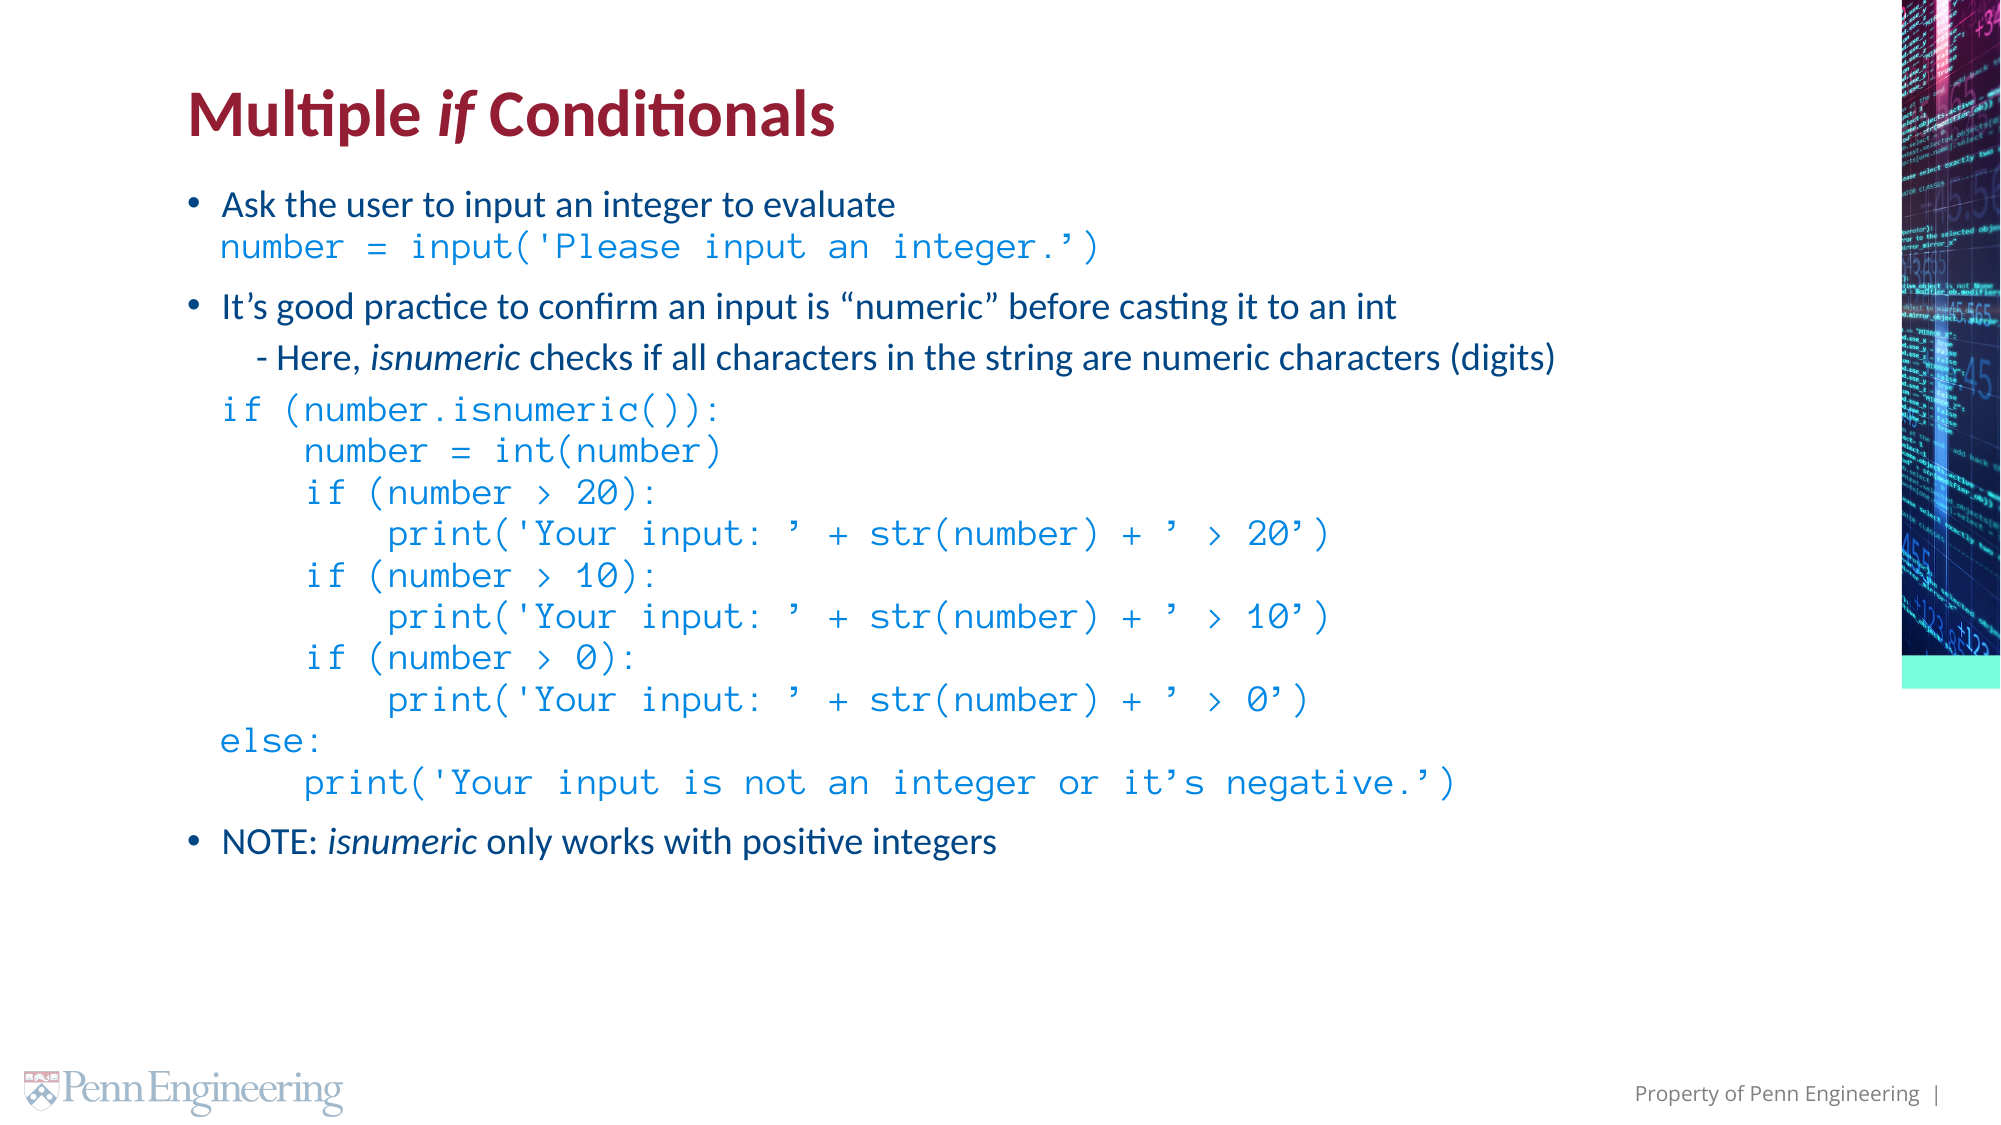

# Multiple if Conditionals
Ask the user to input an integer to evaluate
number = input('Please input an integer.’)
It’s good practice to confirm an input is “numeric” before casting it to an int
- Here, isnumeric checks if all characters in the string are numeric characters (digits)
if (number.isnumeric()):
    number = int(number)
    if (number > 20):
        print('Your input: ’ + str(number) + ’ > 20’)
    if (number > 10):
        print('Your input: ’ + str(number) + ’ > 10’)
    if (number > 0):
        print('Your input: ’ + str(number) + ’ > 0’)
else:
    print('Your input is not an integer or it’s negative.’)
NOTE: isnumeric only works with positive integers